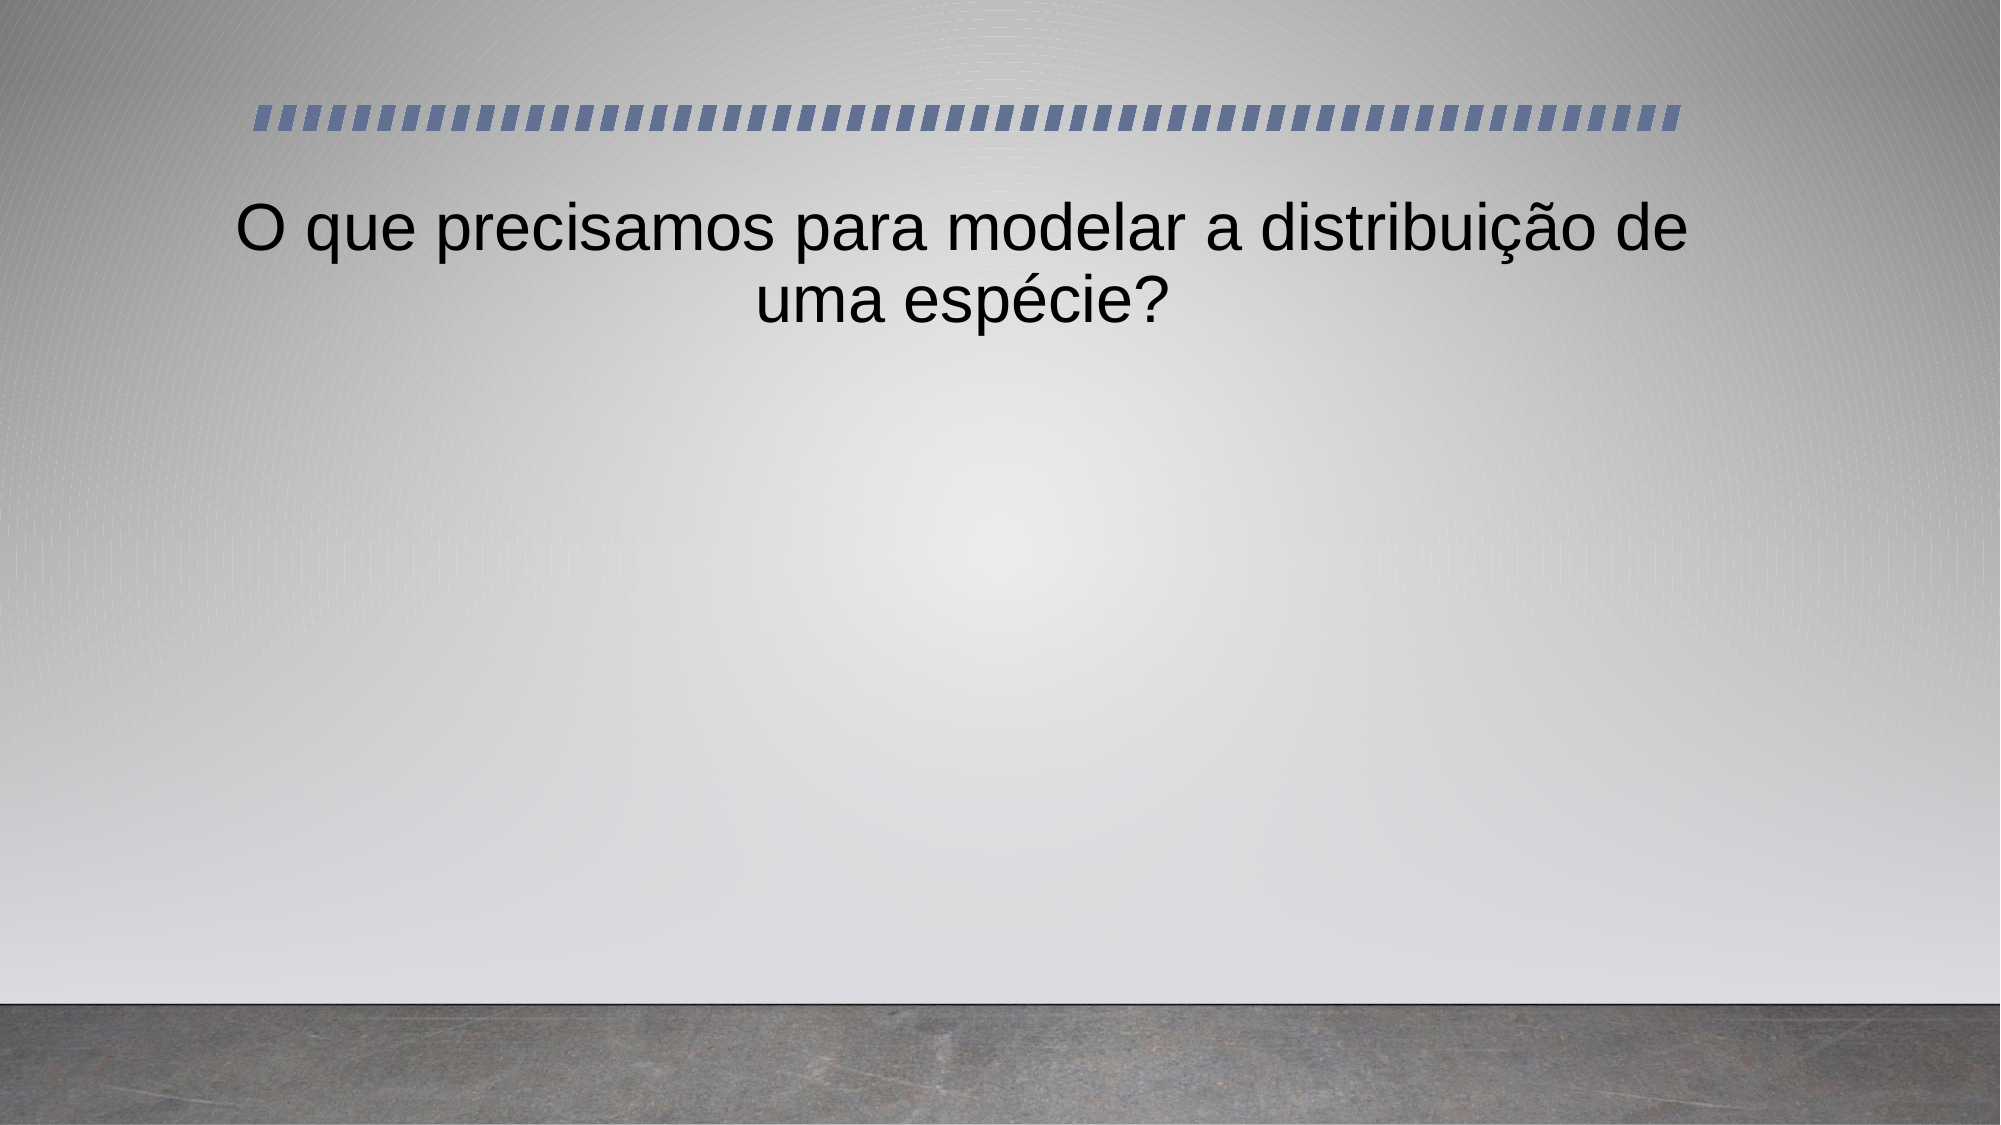

# O que precisamos para modelar a distribuição de uma espécie?